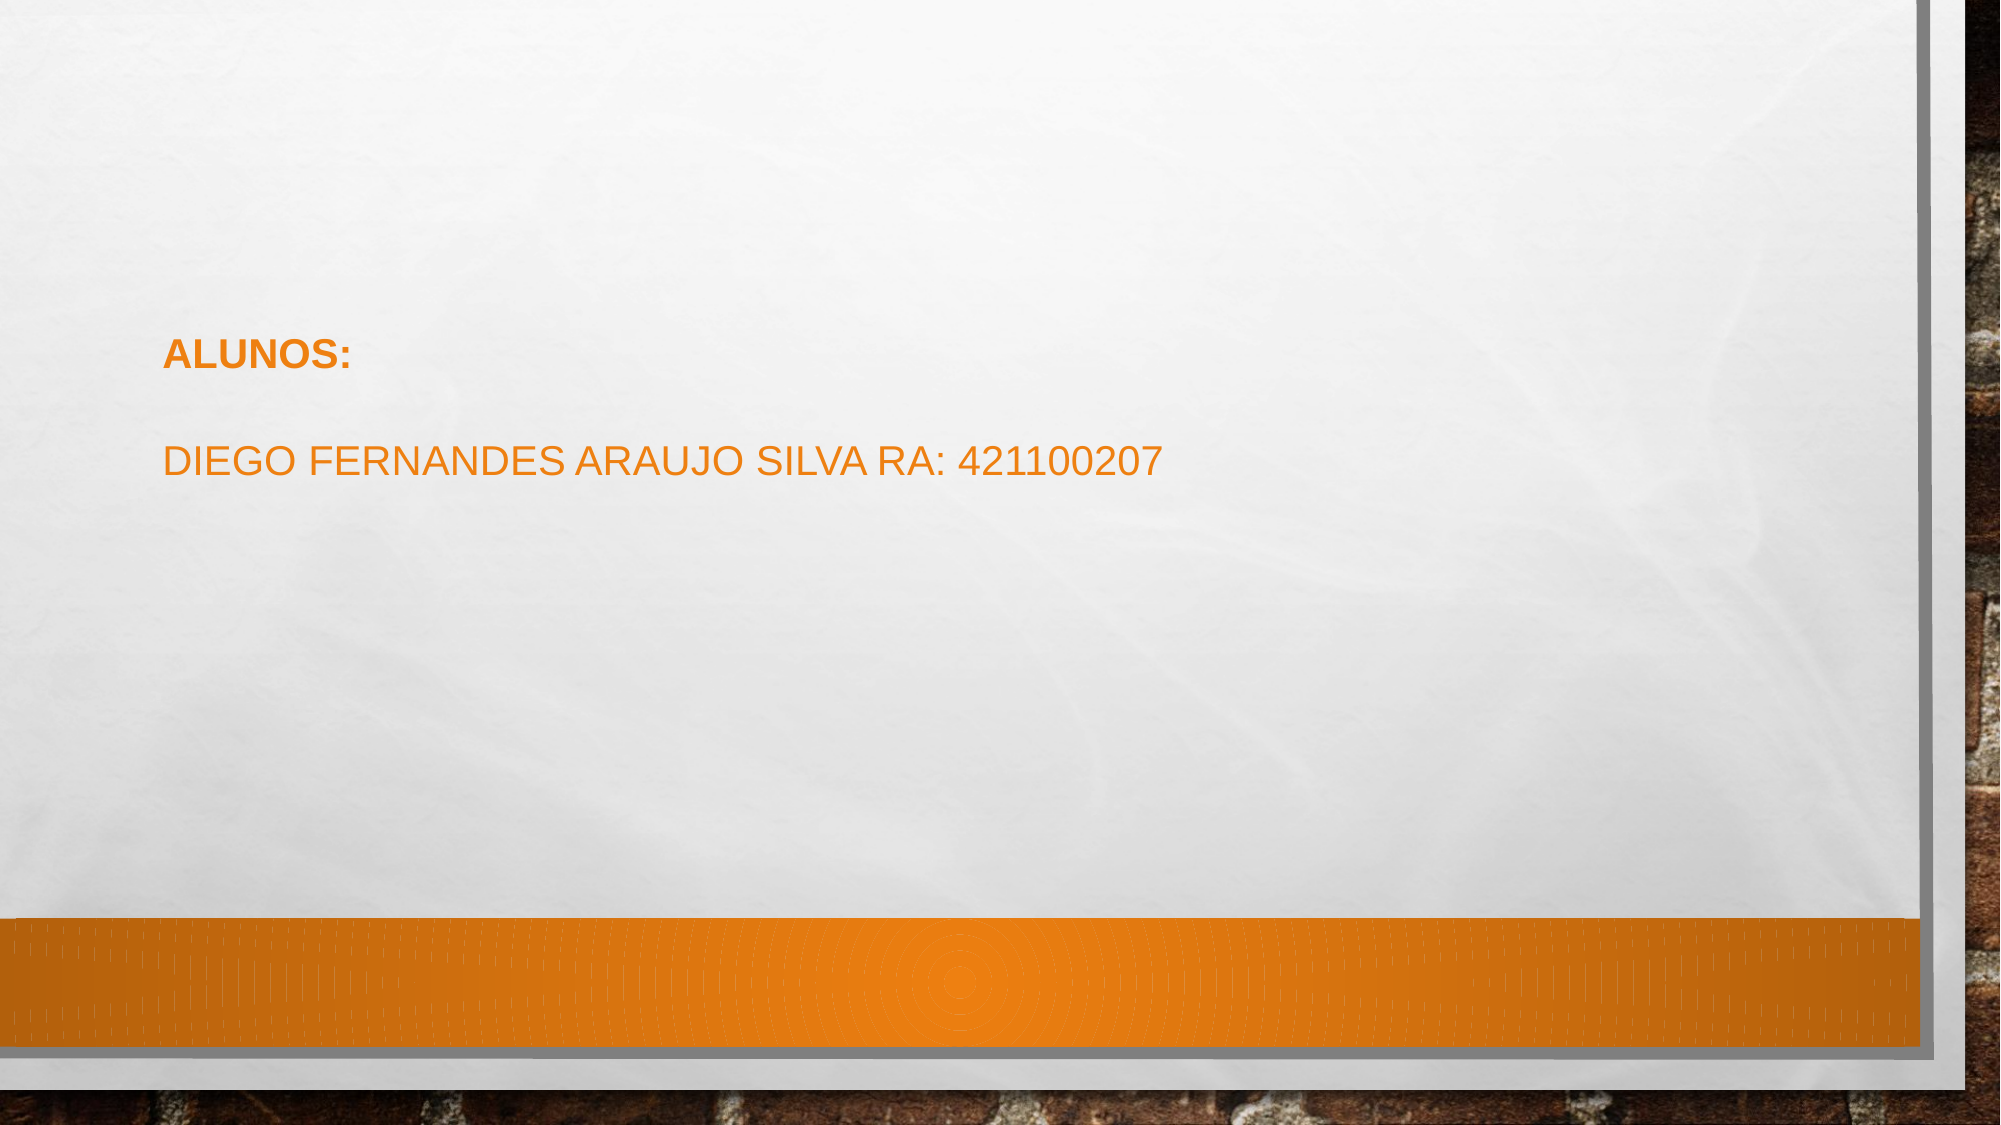

# ALUNOS: DIEGO FERNANDES ARAUJO SILVA RA: 421100207